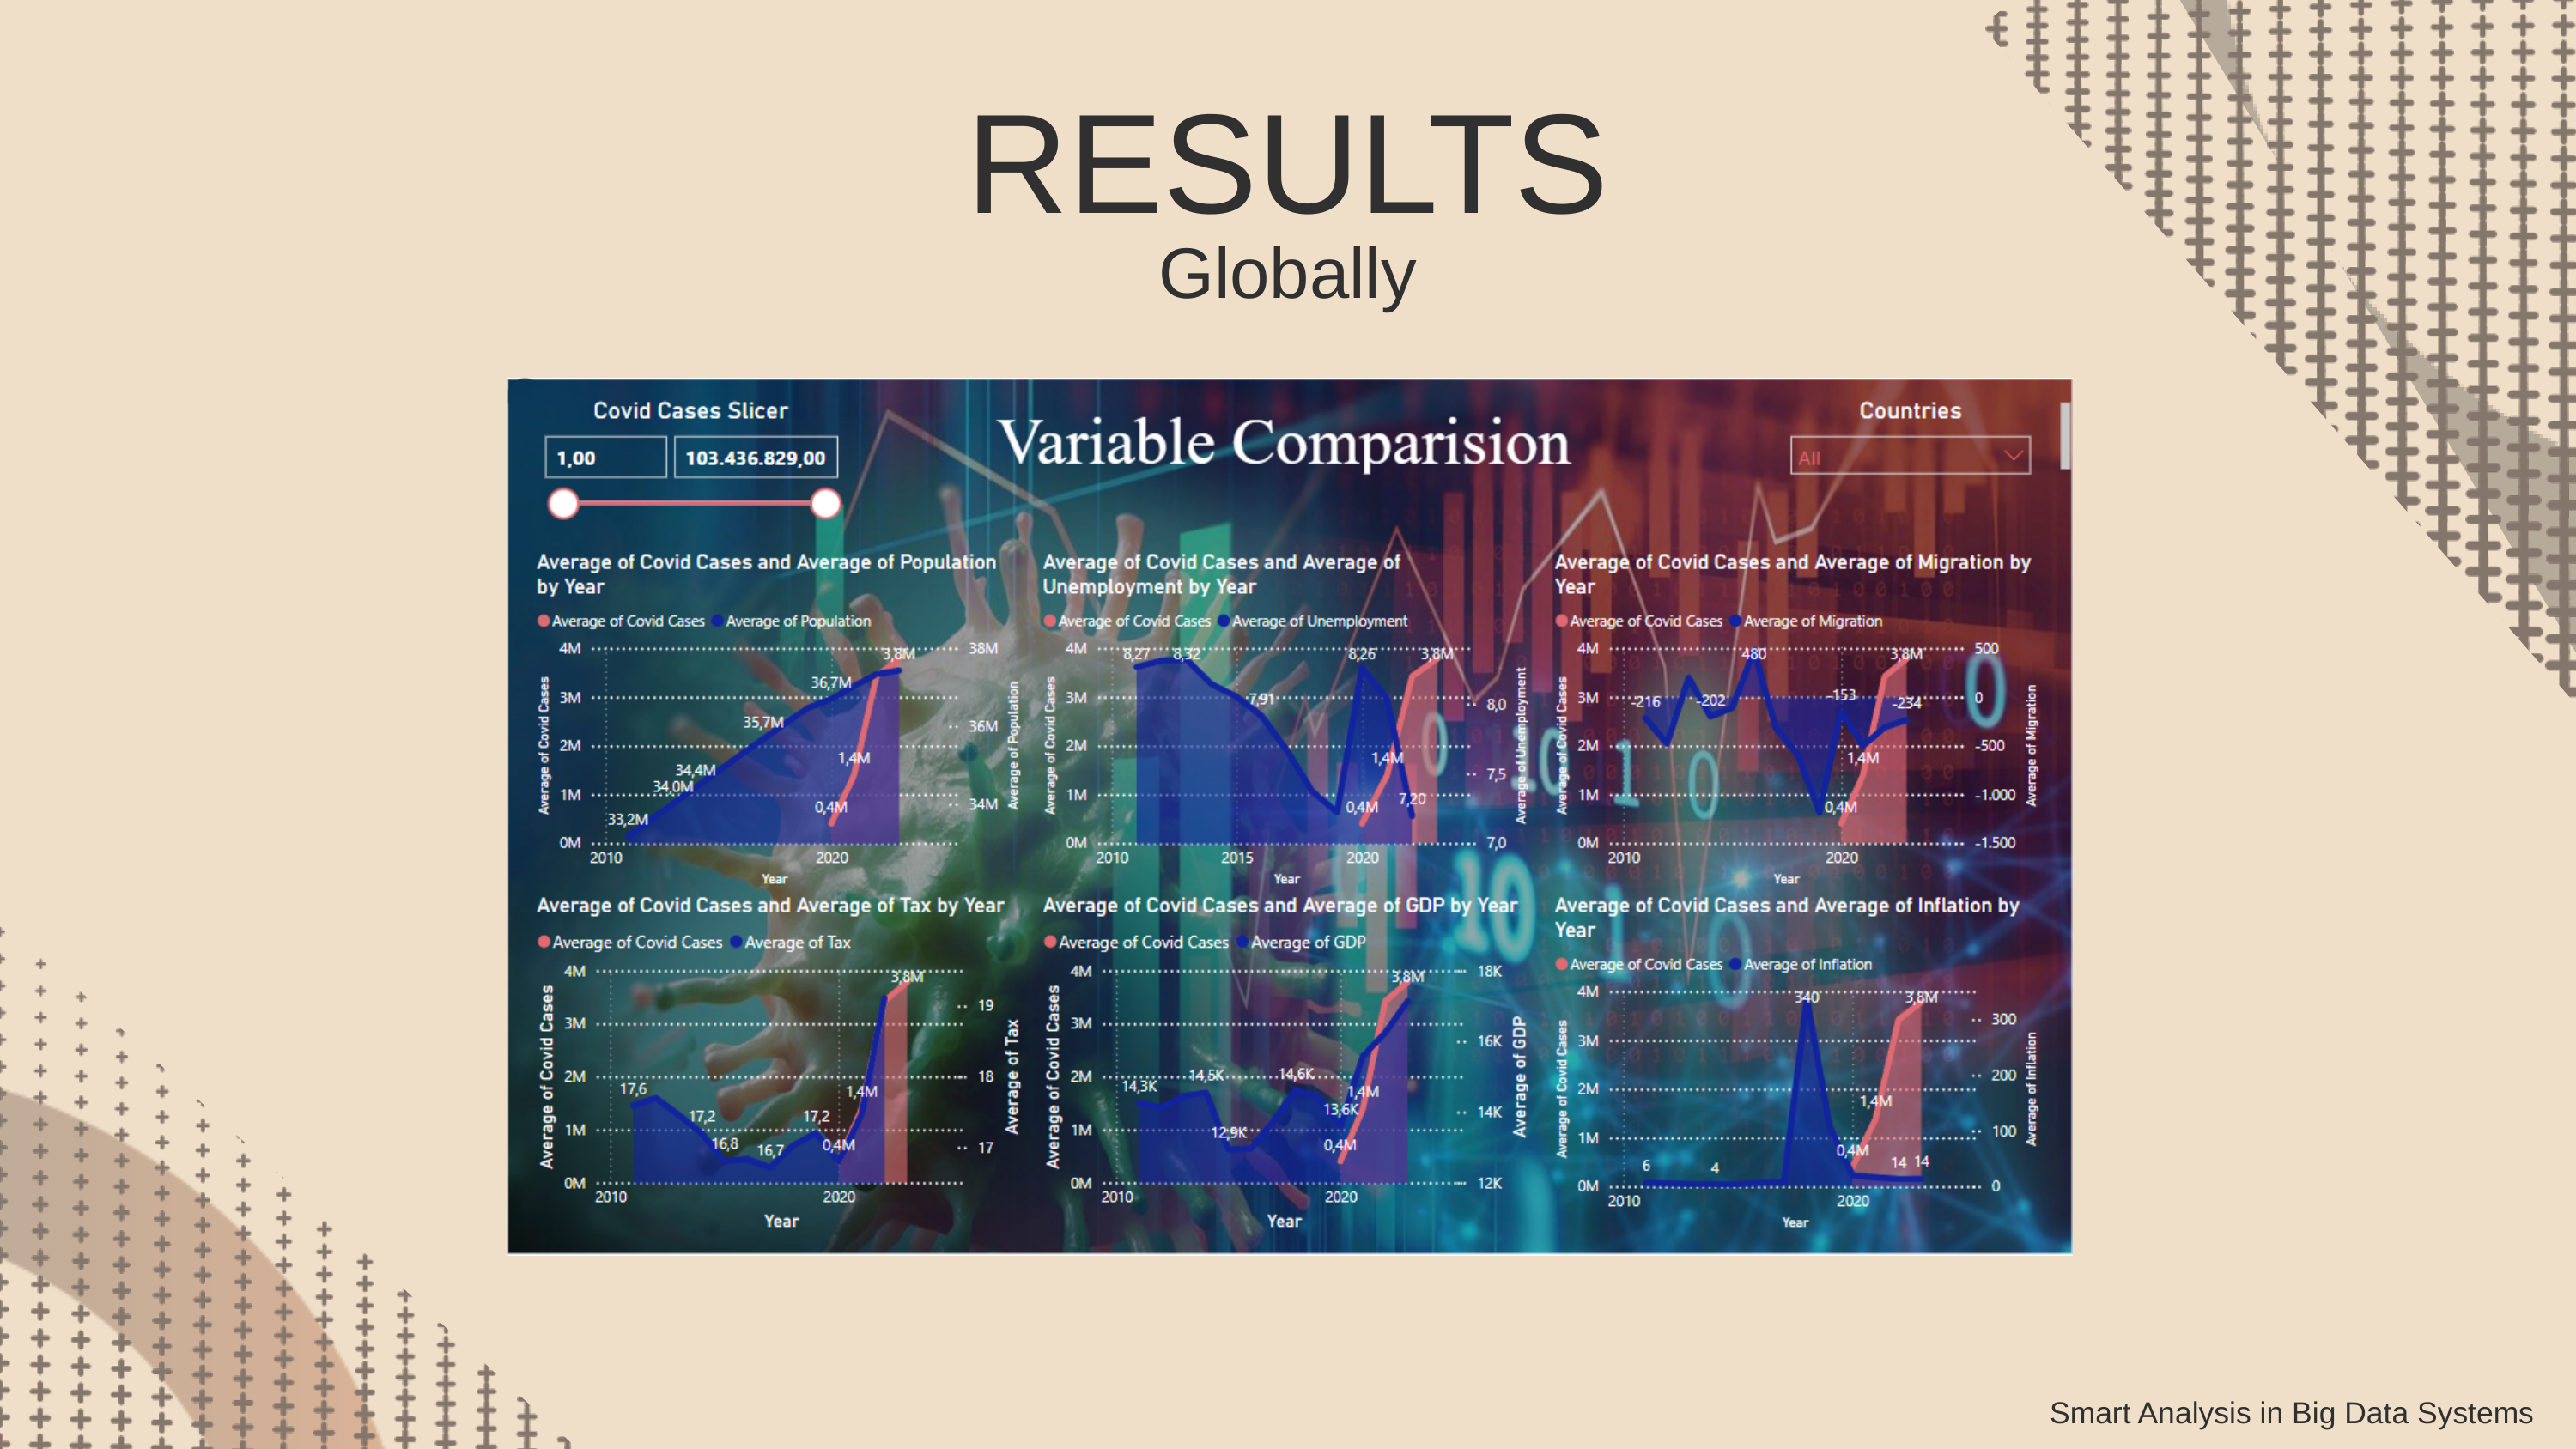

RESULTS
Globally

Smart Analysis in Big Data Systems